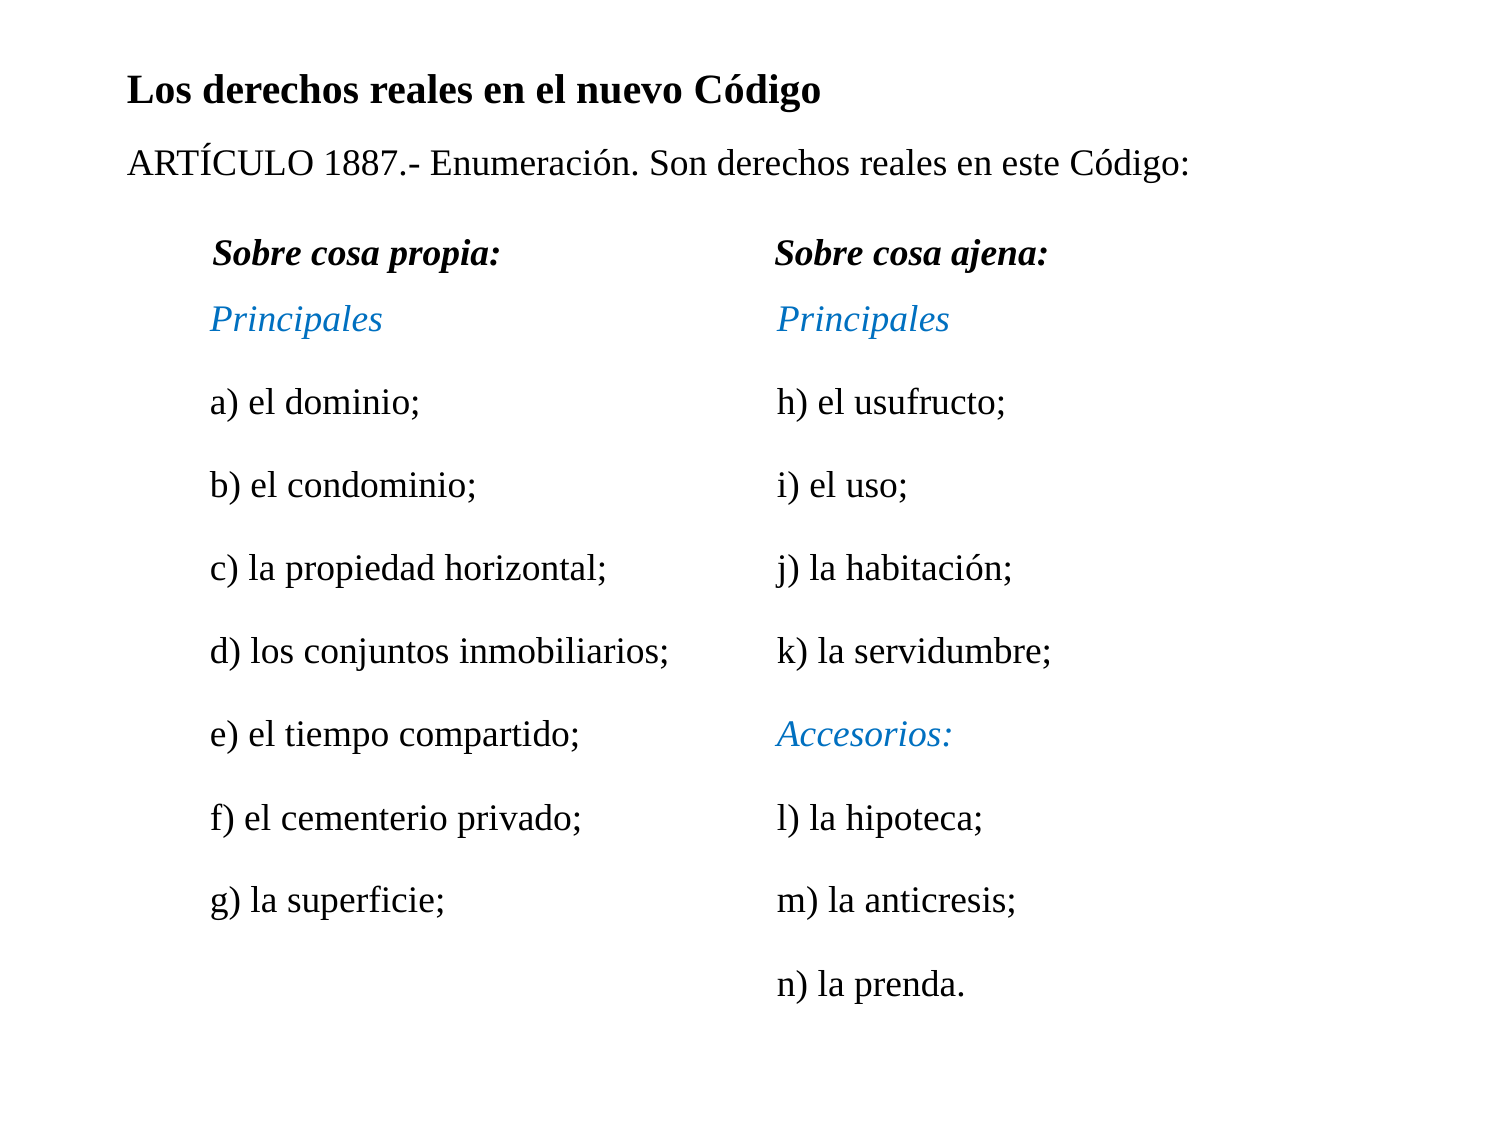

Los derechos reales en el nuevo Código

ARTÍCULO 1887.- Enumeración. Son derechos reales en este Código:

         Sobre cosa propia:		     Sobre cosa ajena:

| Principales a) el dominio; b) el condominio; c) la propiedad horizontal; d) los conjuntos inmobiliarios; e) el tiempo compartido; f) el cementerio privado; g) la superficie; | Principales h) el usufructo; i) el uso; j) la habitación; k) la servidumbre; Accesorios: l) la hipoteca; m) la anticresis; n) la prenda. |
| --- | --- |